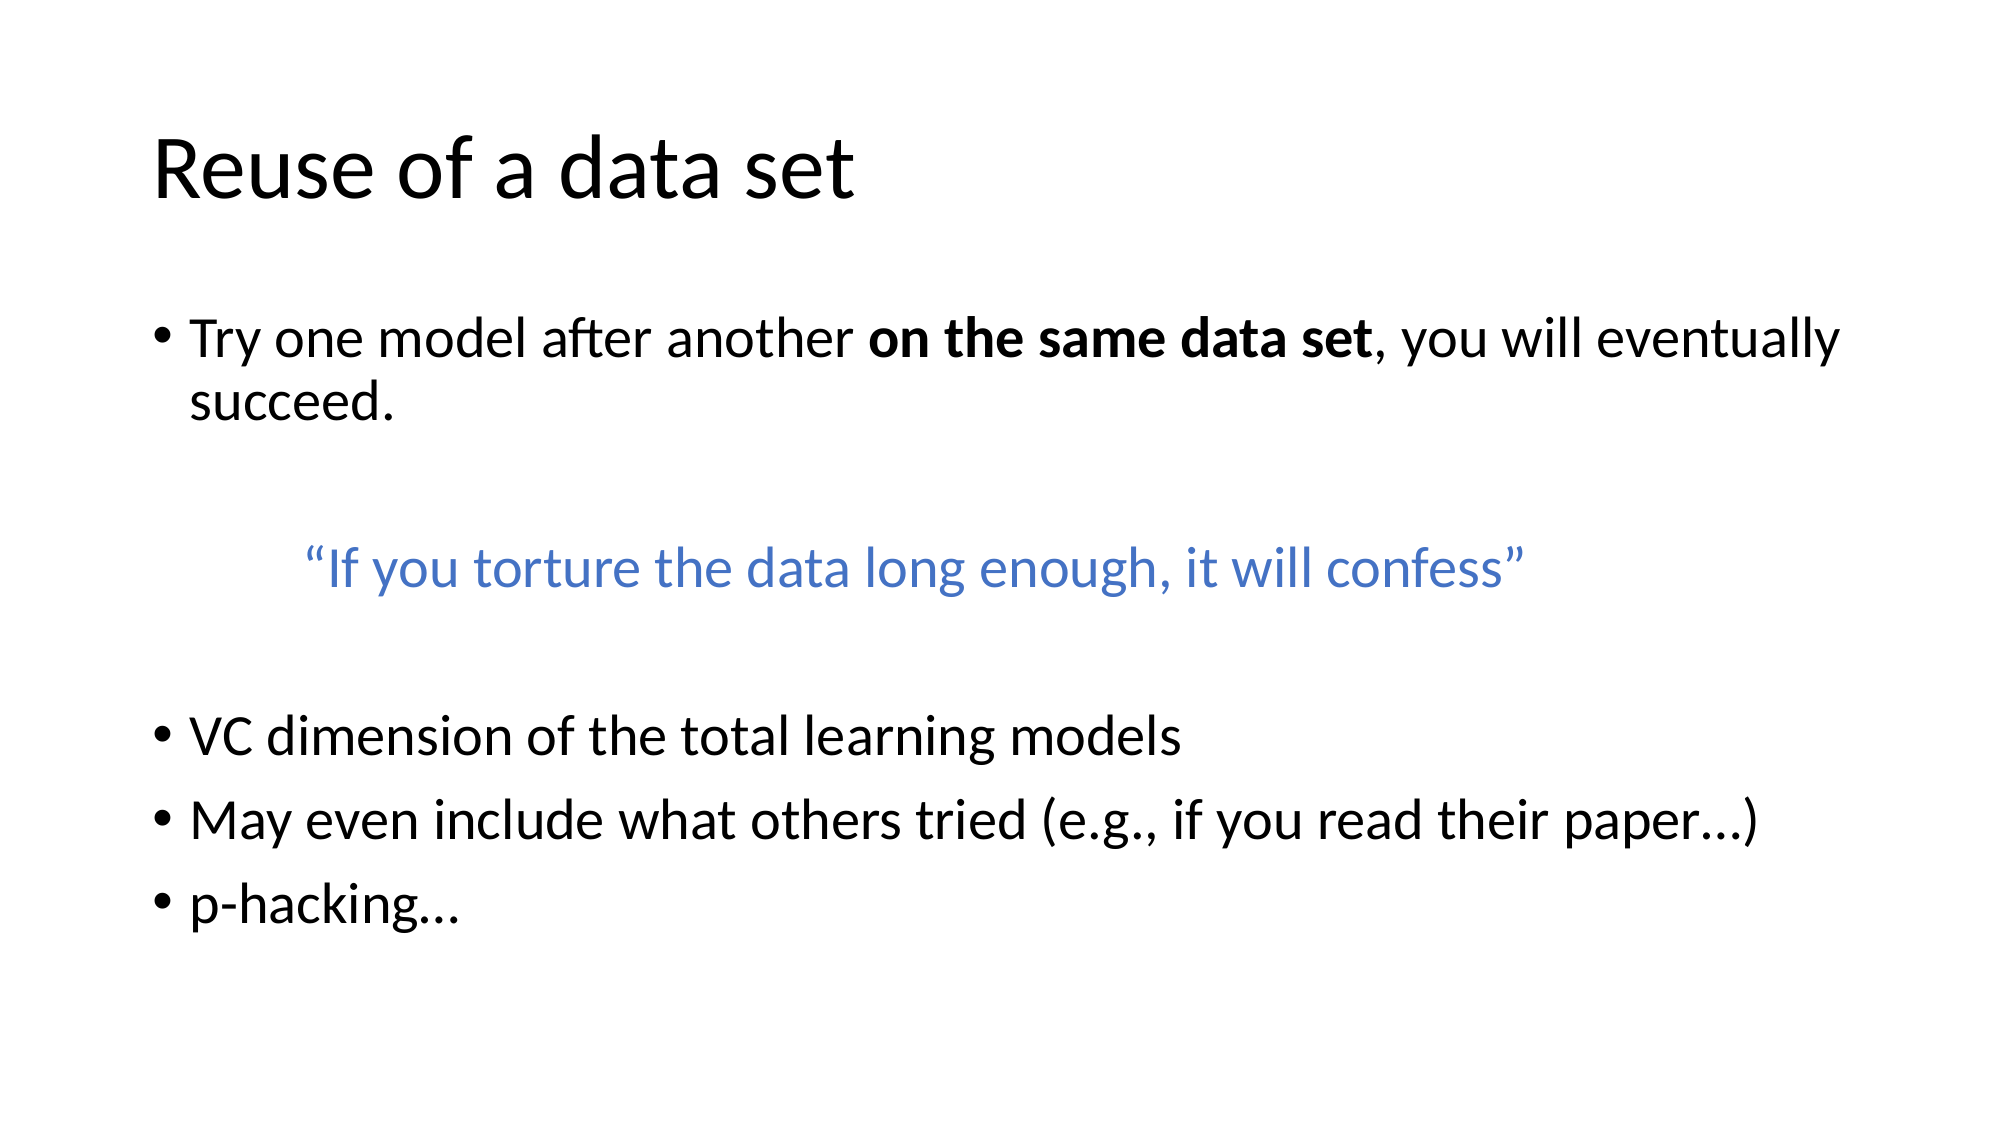

# Reuse of a data set
Try one model after another on the same data set, you will eventually succeed.

	“If you torture the data long enough, it will confess”

VC dimension of the total learning models
May even include what others tried (e.g., if you read their paper…)
p-hacking…